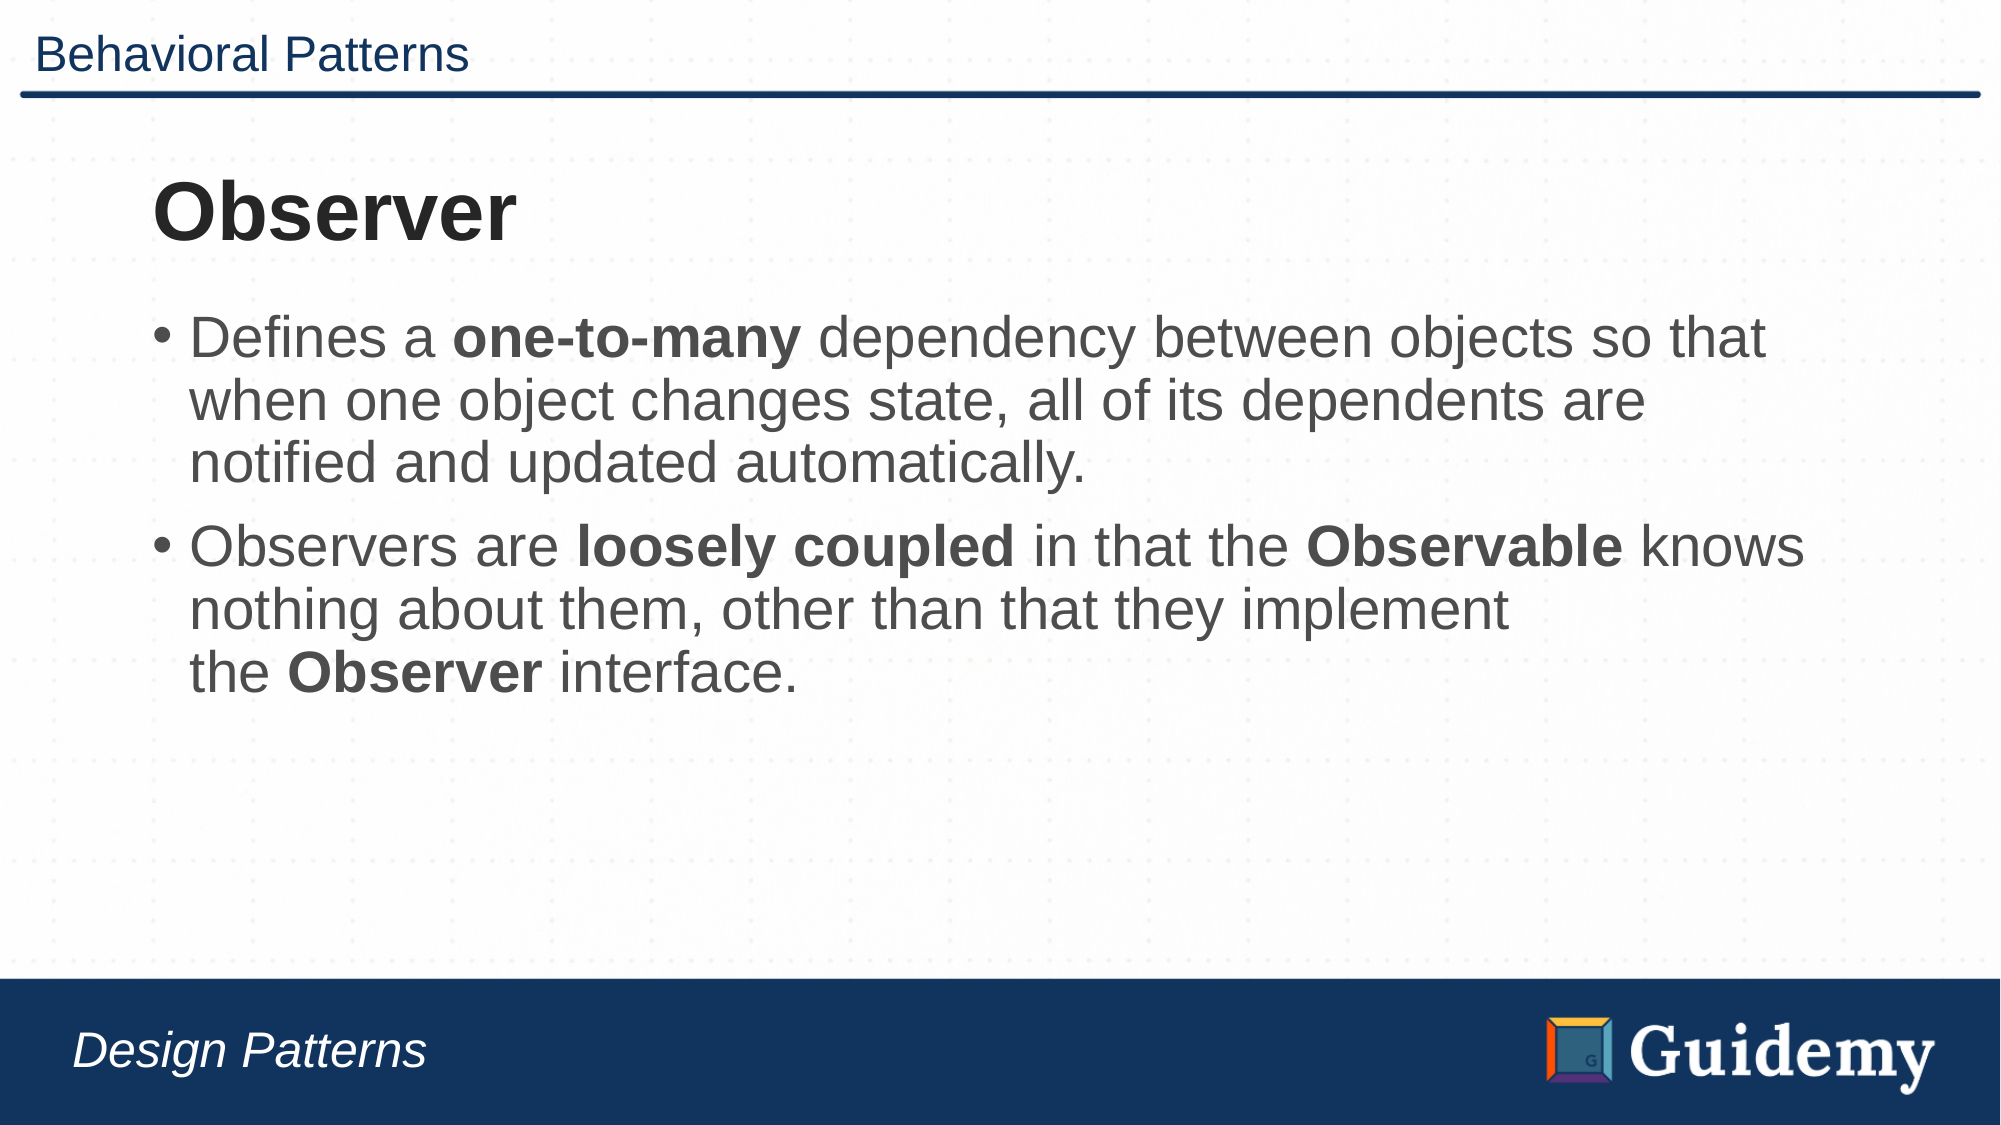

# Behavioral Patterns
Observer
Defines a one-to-many dependency between objects so that when one object changes state, all of its dependents are notified and updated automatically.
Observers are loosely coupled in that the Observable knows nothing about them, other than that they implement the Observer interface.
Design Patterns